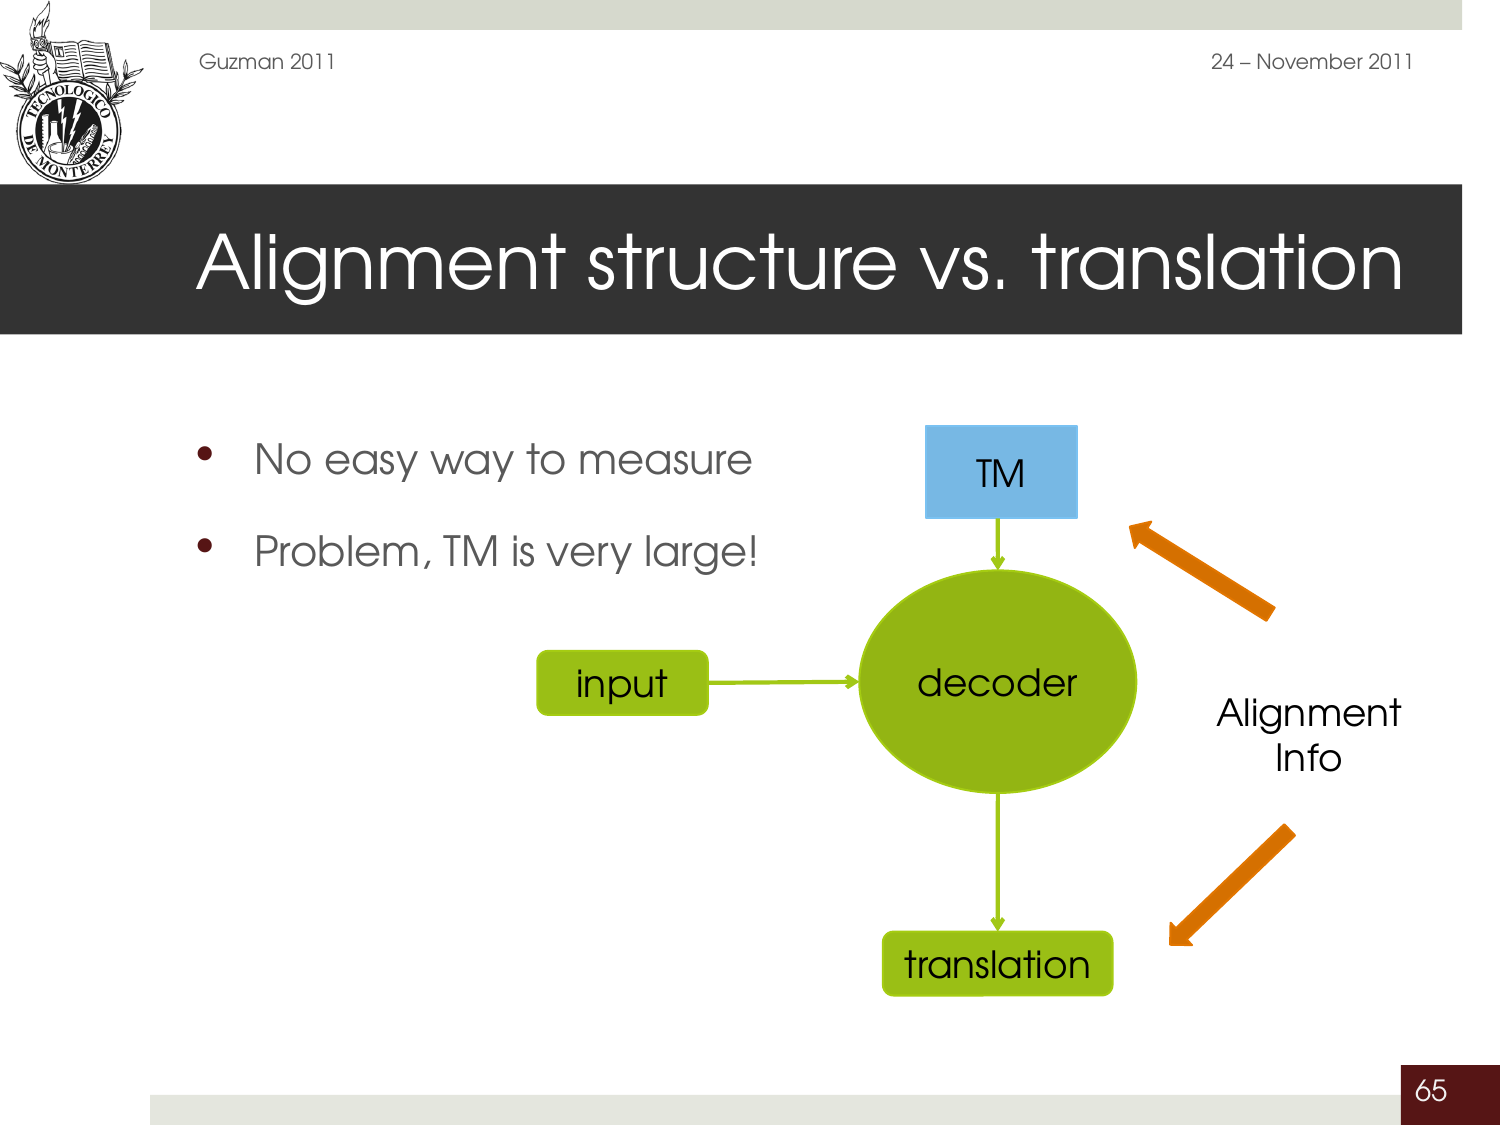

Guzman 2011
24 – November 2011
# Alignment structure vs. translation
No easy way to measure
Problem, TM is very large!
TM

decoder
input
Alignment
Info

translation